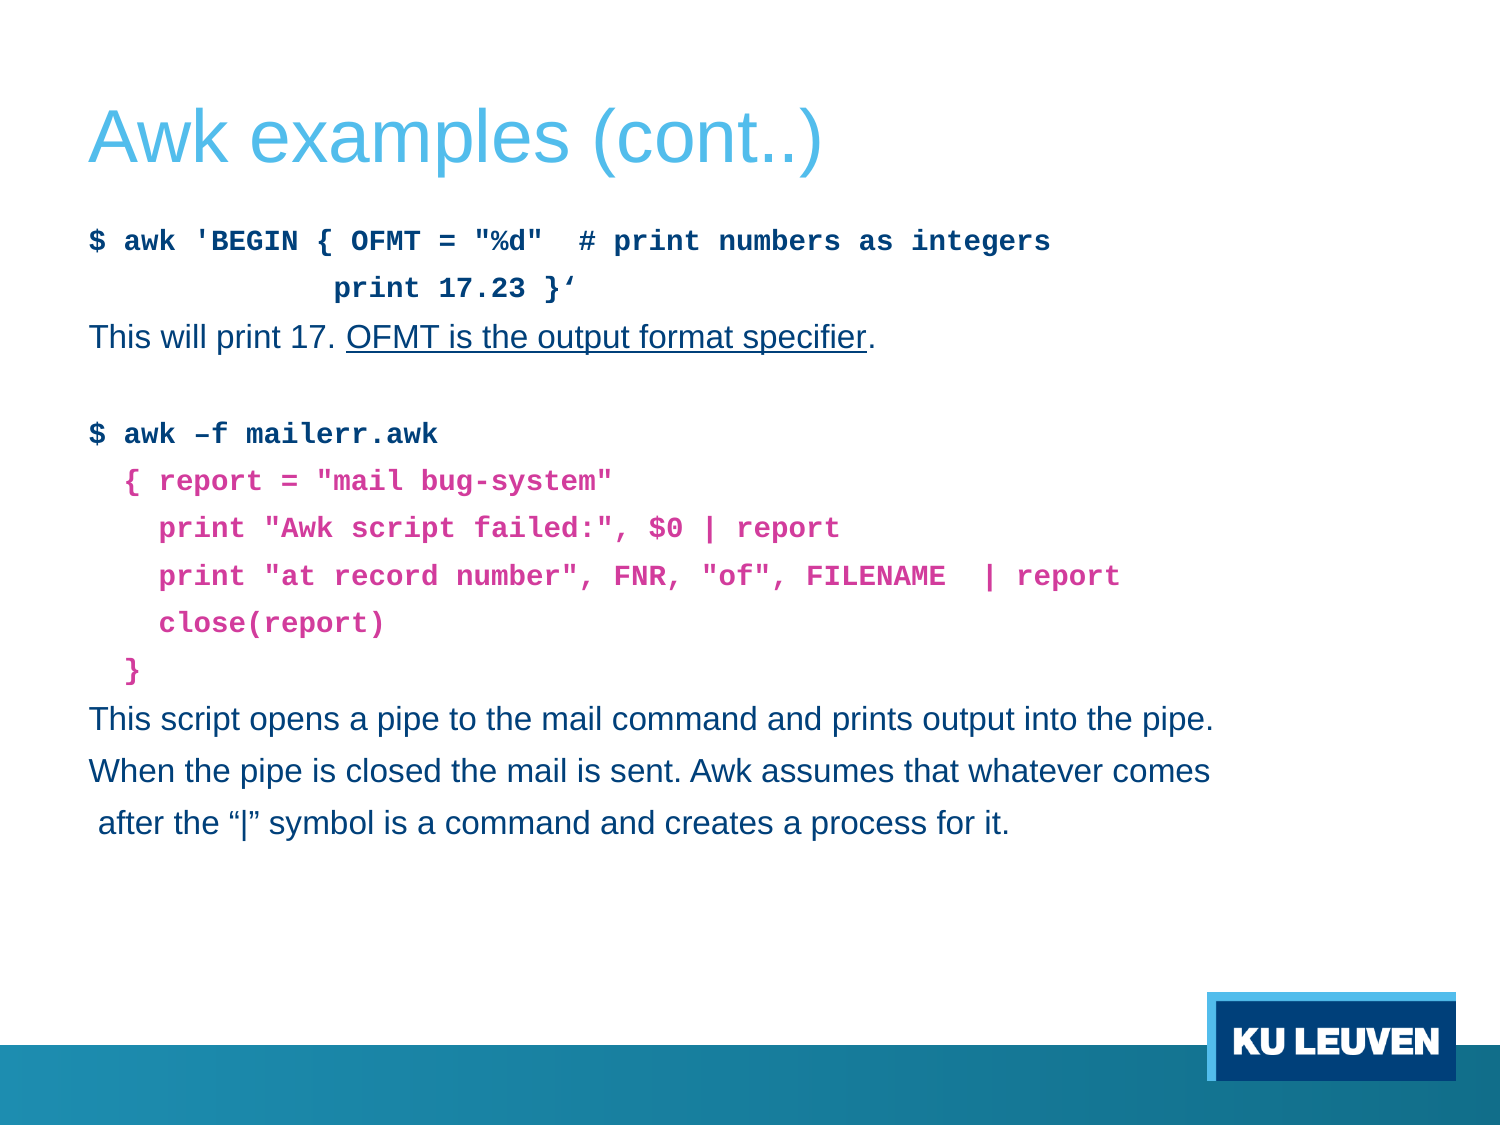

# Awk examples (cont..)
$ awk 'BEGIN { OFMT = "%d"  # print numbers as integers
              print 17.23 }‘
This will print 17. OFMT is the output format specifier.

$ awk –f mailerr.awk
  { report = "mail bug-system"
    print "Awk script failed:", $0 | report
    print "at record number", FNR, "of", FILENAME  | report
    close(report)
  }
This script opens a pipe to the mail command and prints output into the pipe.
When the pipe is closed the mail is sent. Awk assumes that whatever comes
 after the “|” symbol is a command and creates a process for it.